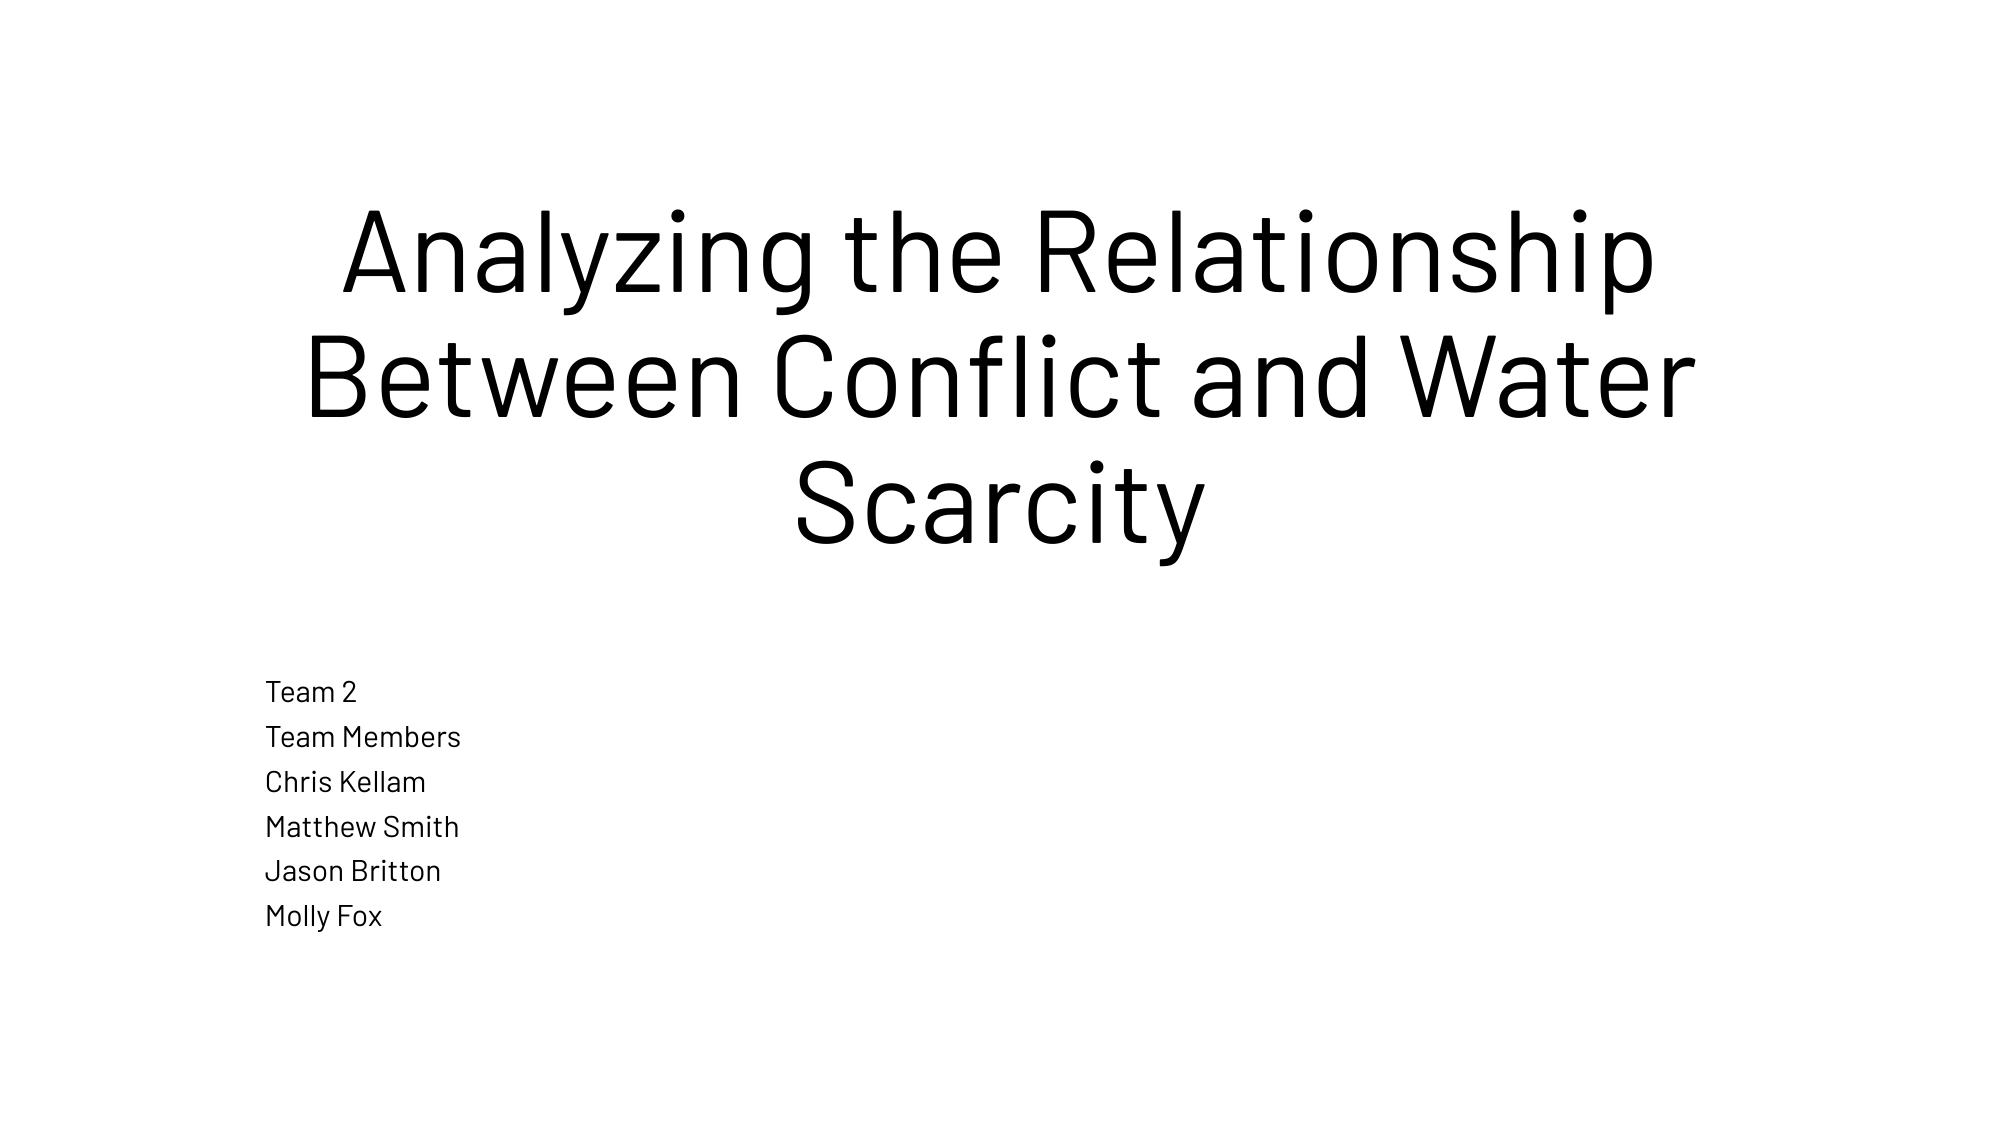

# Analyzing the Relationship Between Conflict and Water Scarcity
Team 2
Team Members
Chris Kellam
Matthew Smith
Jason Britton
Molly Fox